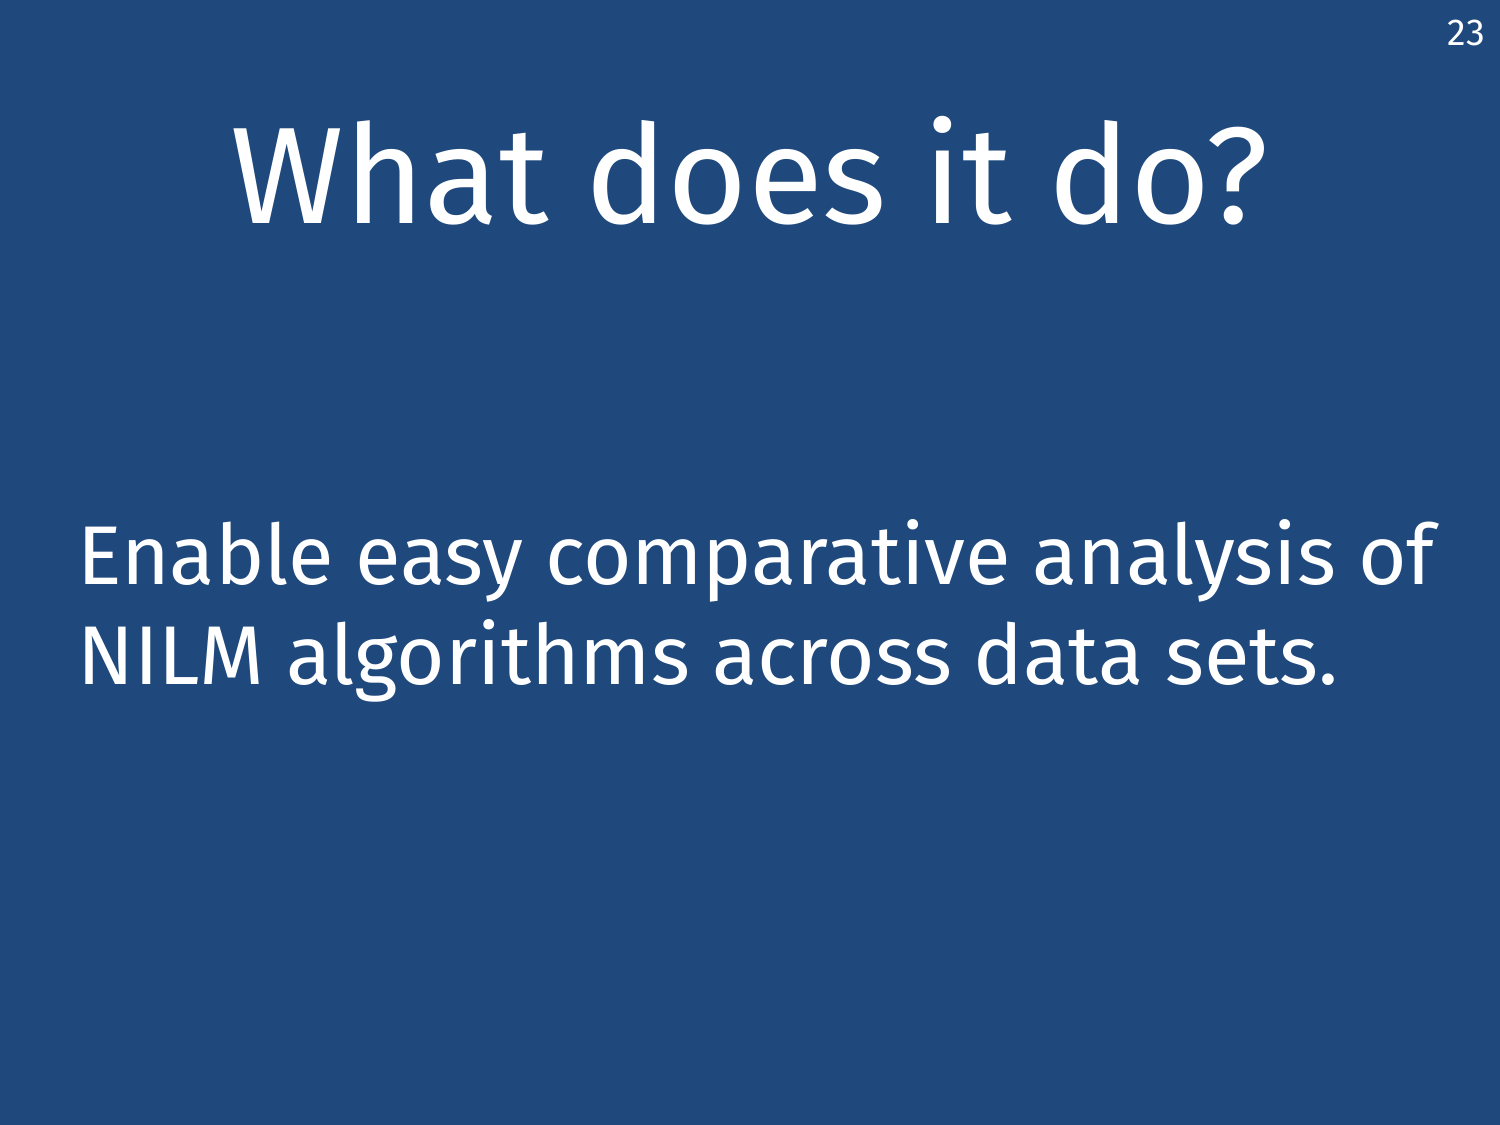

23
# What does it do?

Enable easy comparative analysis of NILM algorithms across data sets.